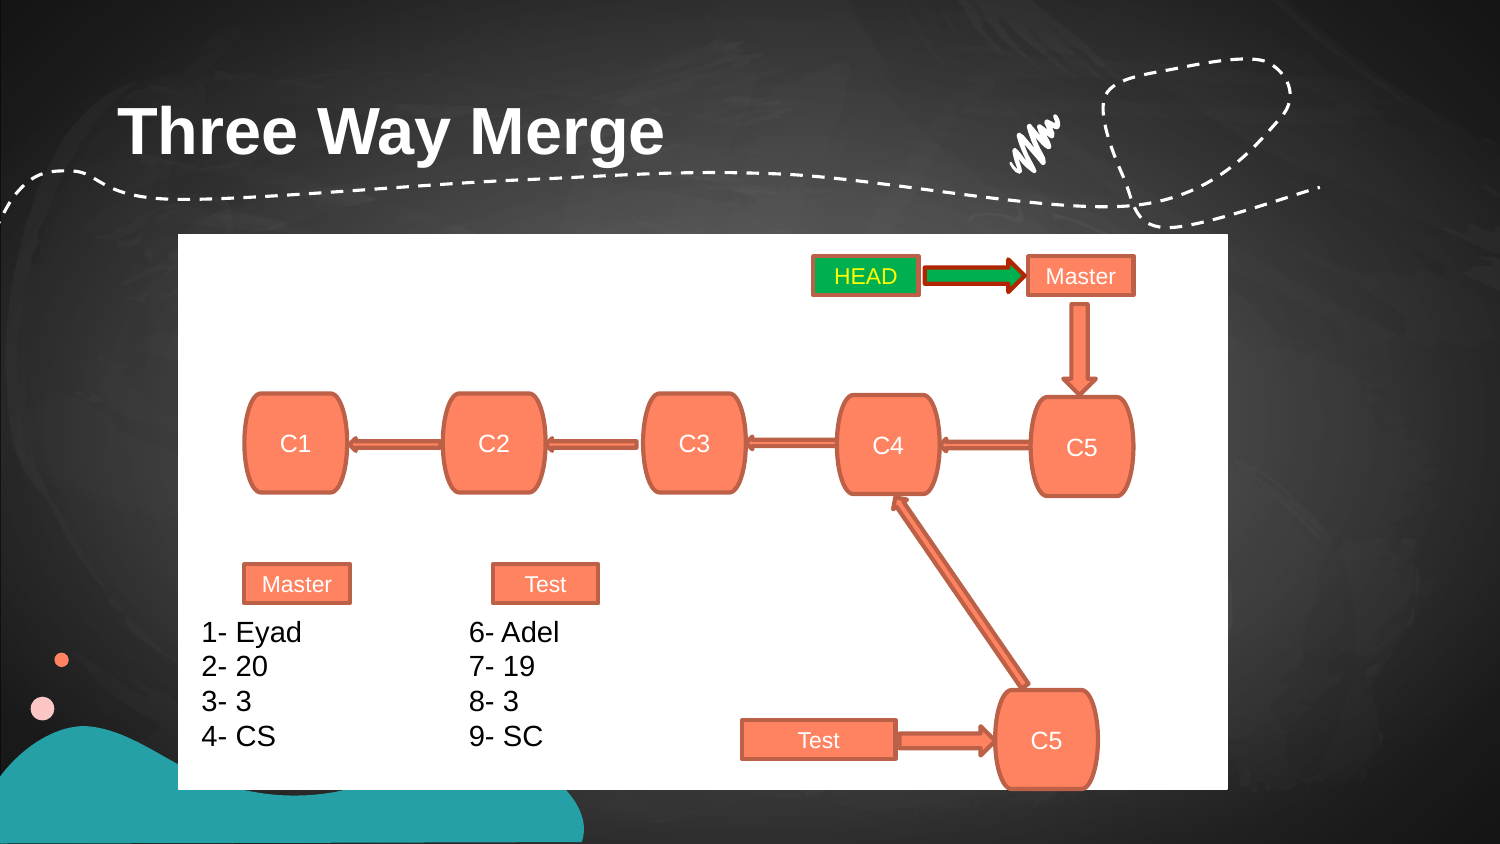

Three Way Merge

HEAD
Master

C1
C2
C3
C4
C5

Master
Test

1- Eyad
2- 20
3- 3
4- CS
6- Adel
7- 19
8- 3
9- SC
C5

Test